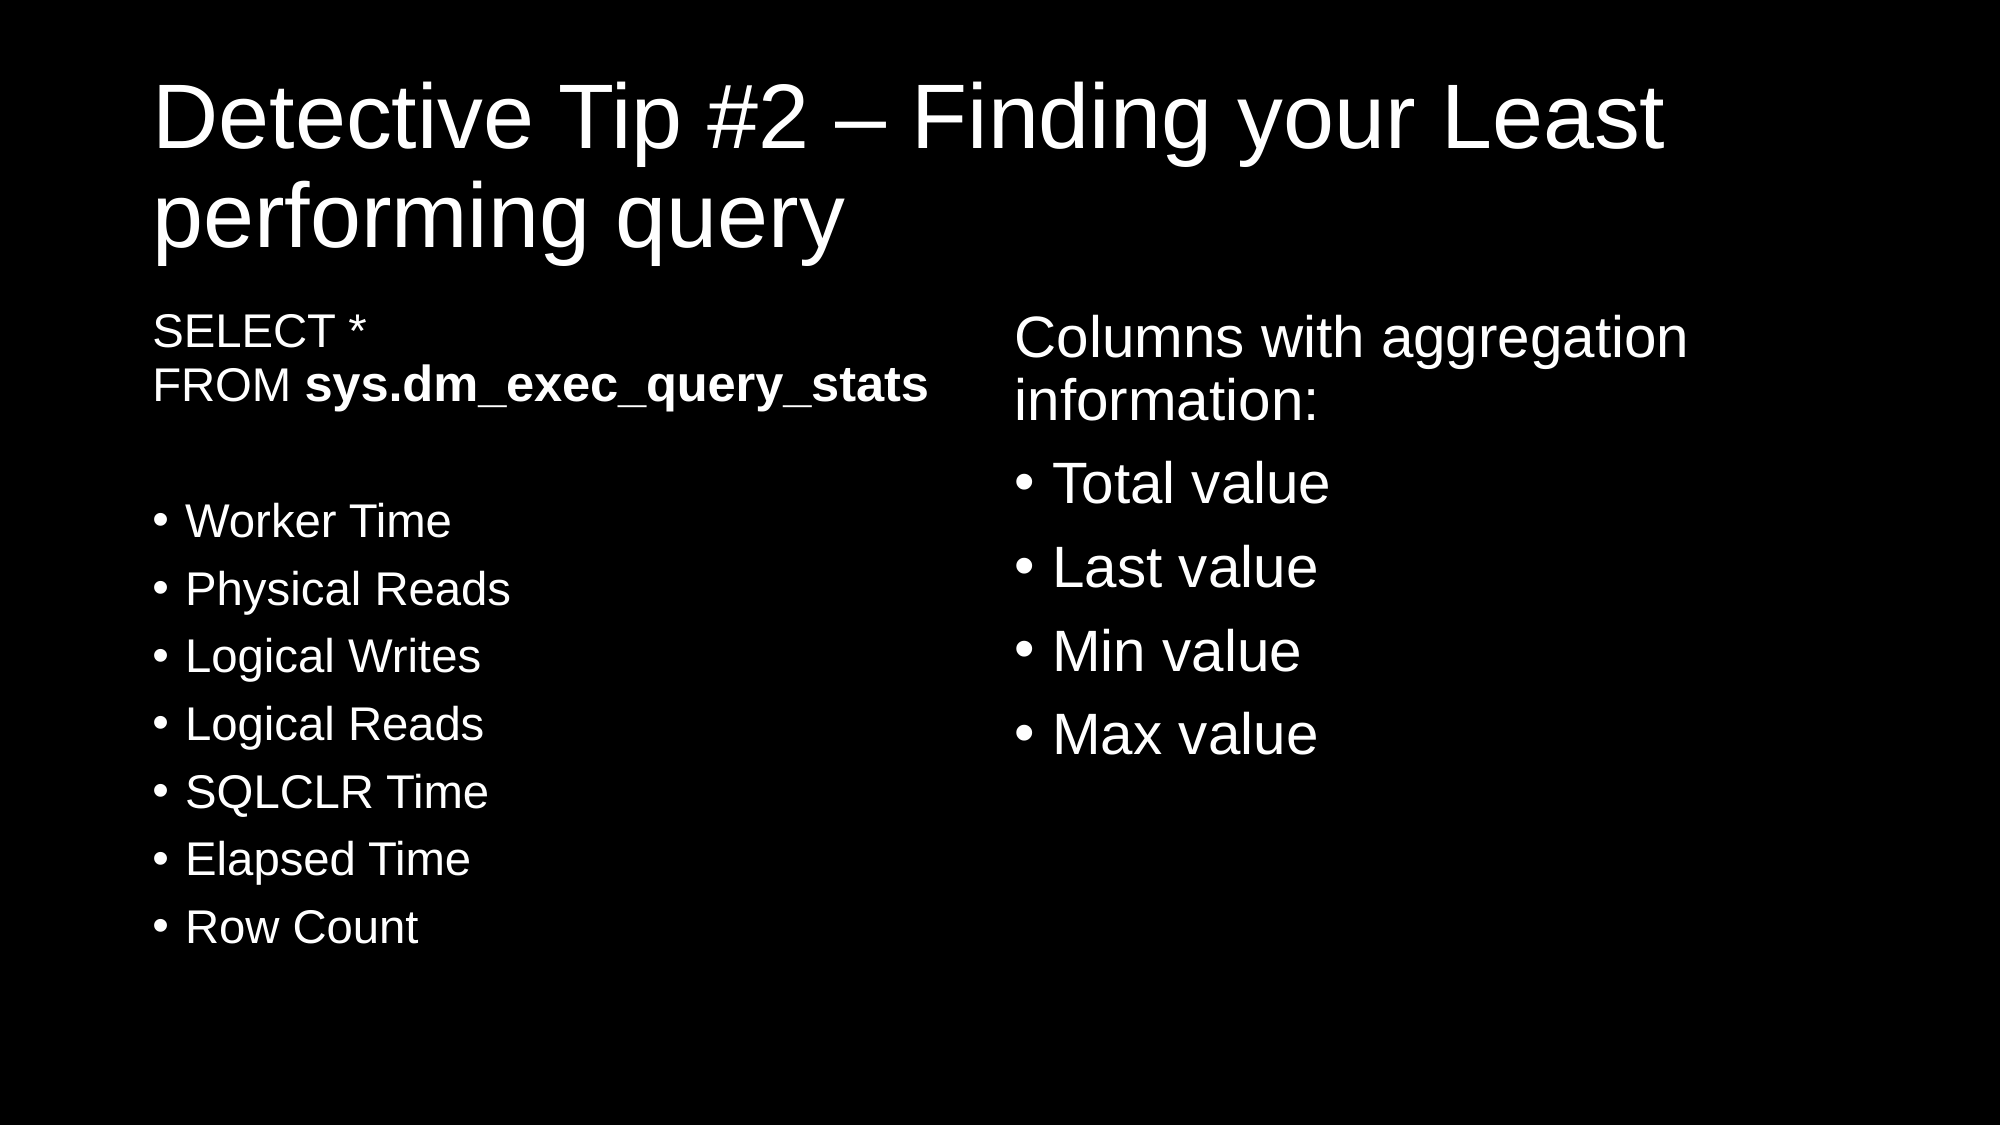

# Detective Tip #2 – Finding your Least performing query
SELECT * FROM sys.dm_exec_query_stats

Worker Time
Physical Reads
Logical Writes
Logical Reads
SQLCLR Time
Elapsed Time
Row Count
Columns with aggregation information:
Total value
Last value
Min value
Max value